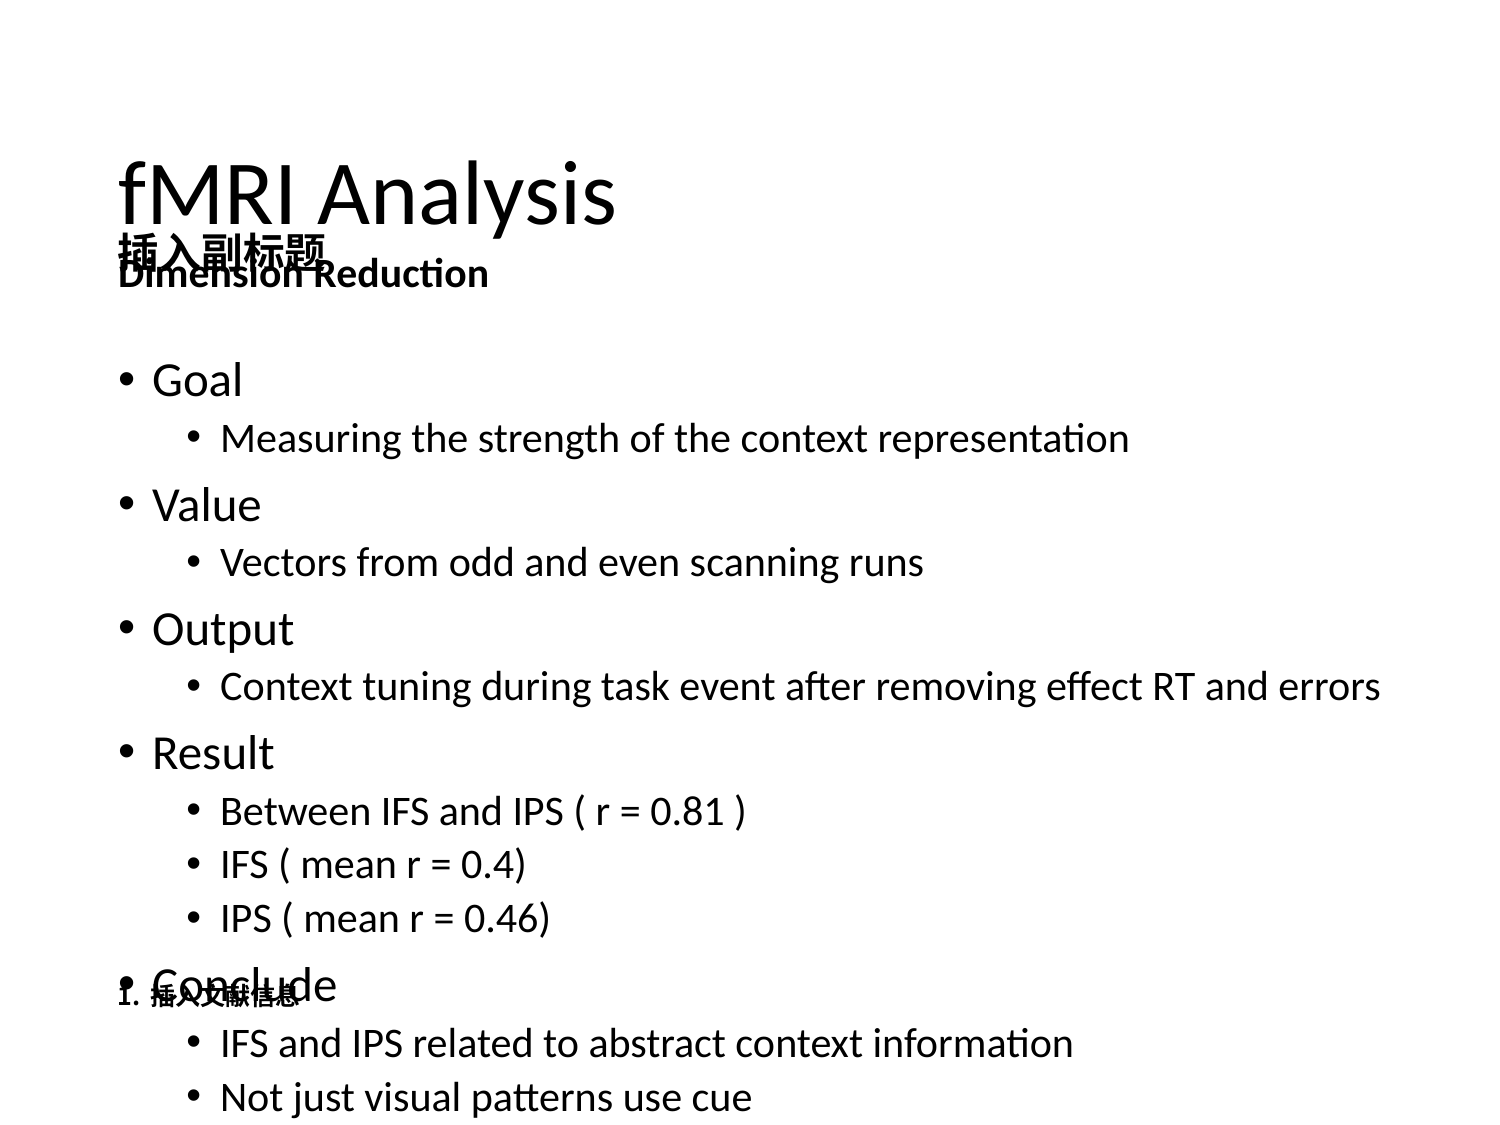

# fMRI Analysis
Dimension Reduction
Goal
Measuring the strength of the context representation
Value
Vectors from odd and even scanning runs
Output
Context tuning during task event after removing effect RT and errors
Result
Between IFS and IPS ( r = 0.81 )
IFS ( mean r = 0.4)
IPS ( mean r = 0.46)
Conclude
IFS and IPS related to abstract context information
Not just visual patterns use cue